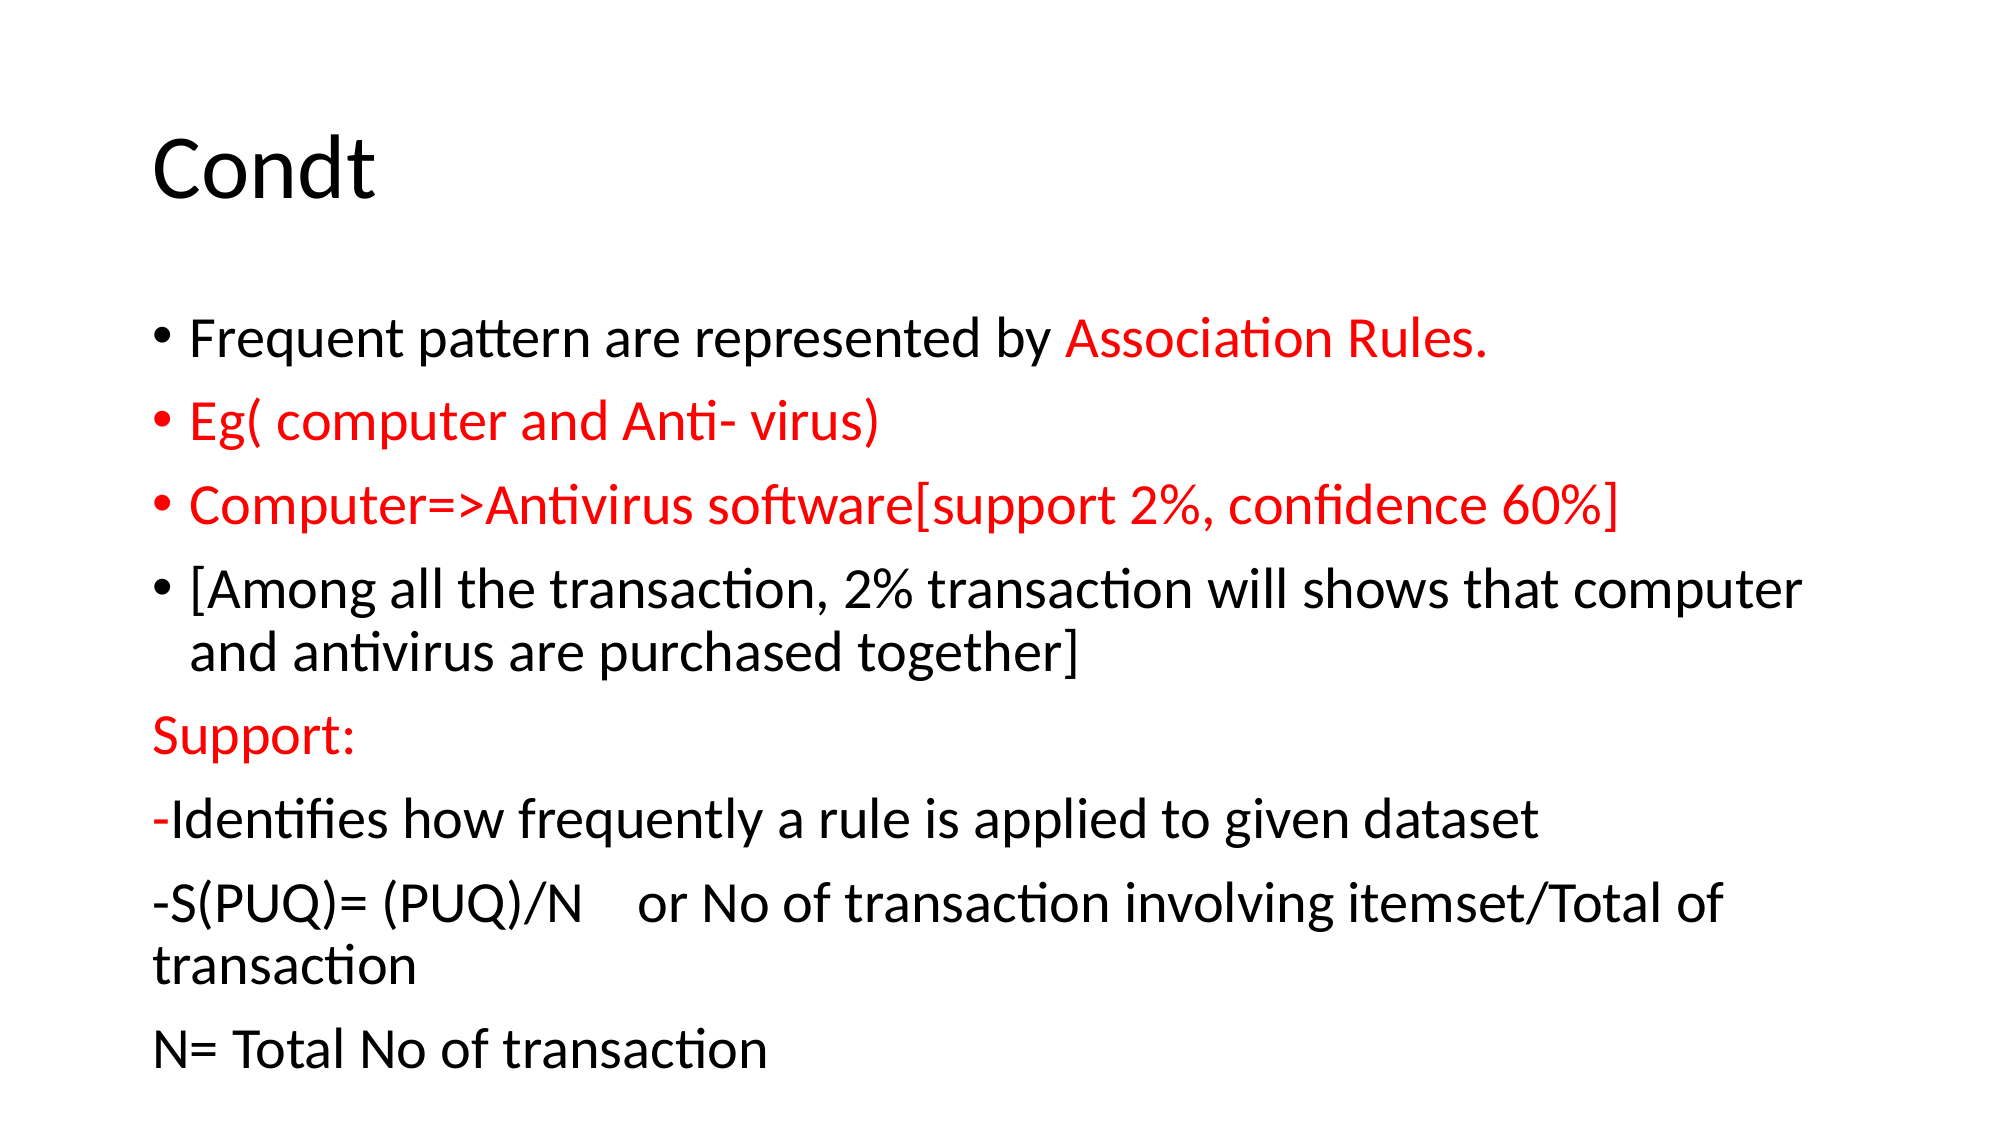

# Condt
Frequent pattern are represented by Association Rules.
Eg( computer and Anti- virus)
Computer=>Antivirus software[support 2%, confidence 60%]
[Among all the transaction, 2% transaction will shows that computer and antivirus are purchased together]
Support:
-Identifies how frequently a rule is applied to given dataset
-S(PUQ)= (PUQ)/N    or No of transaction involving itemset/Total of transaction
N= Total No of transaction